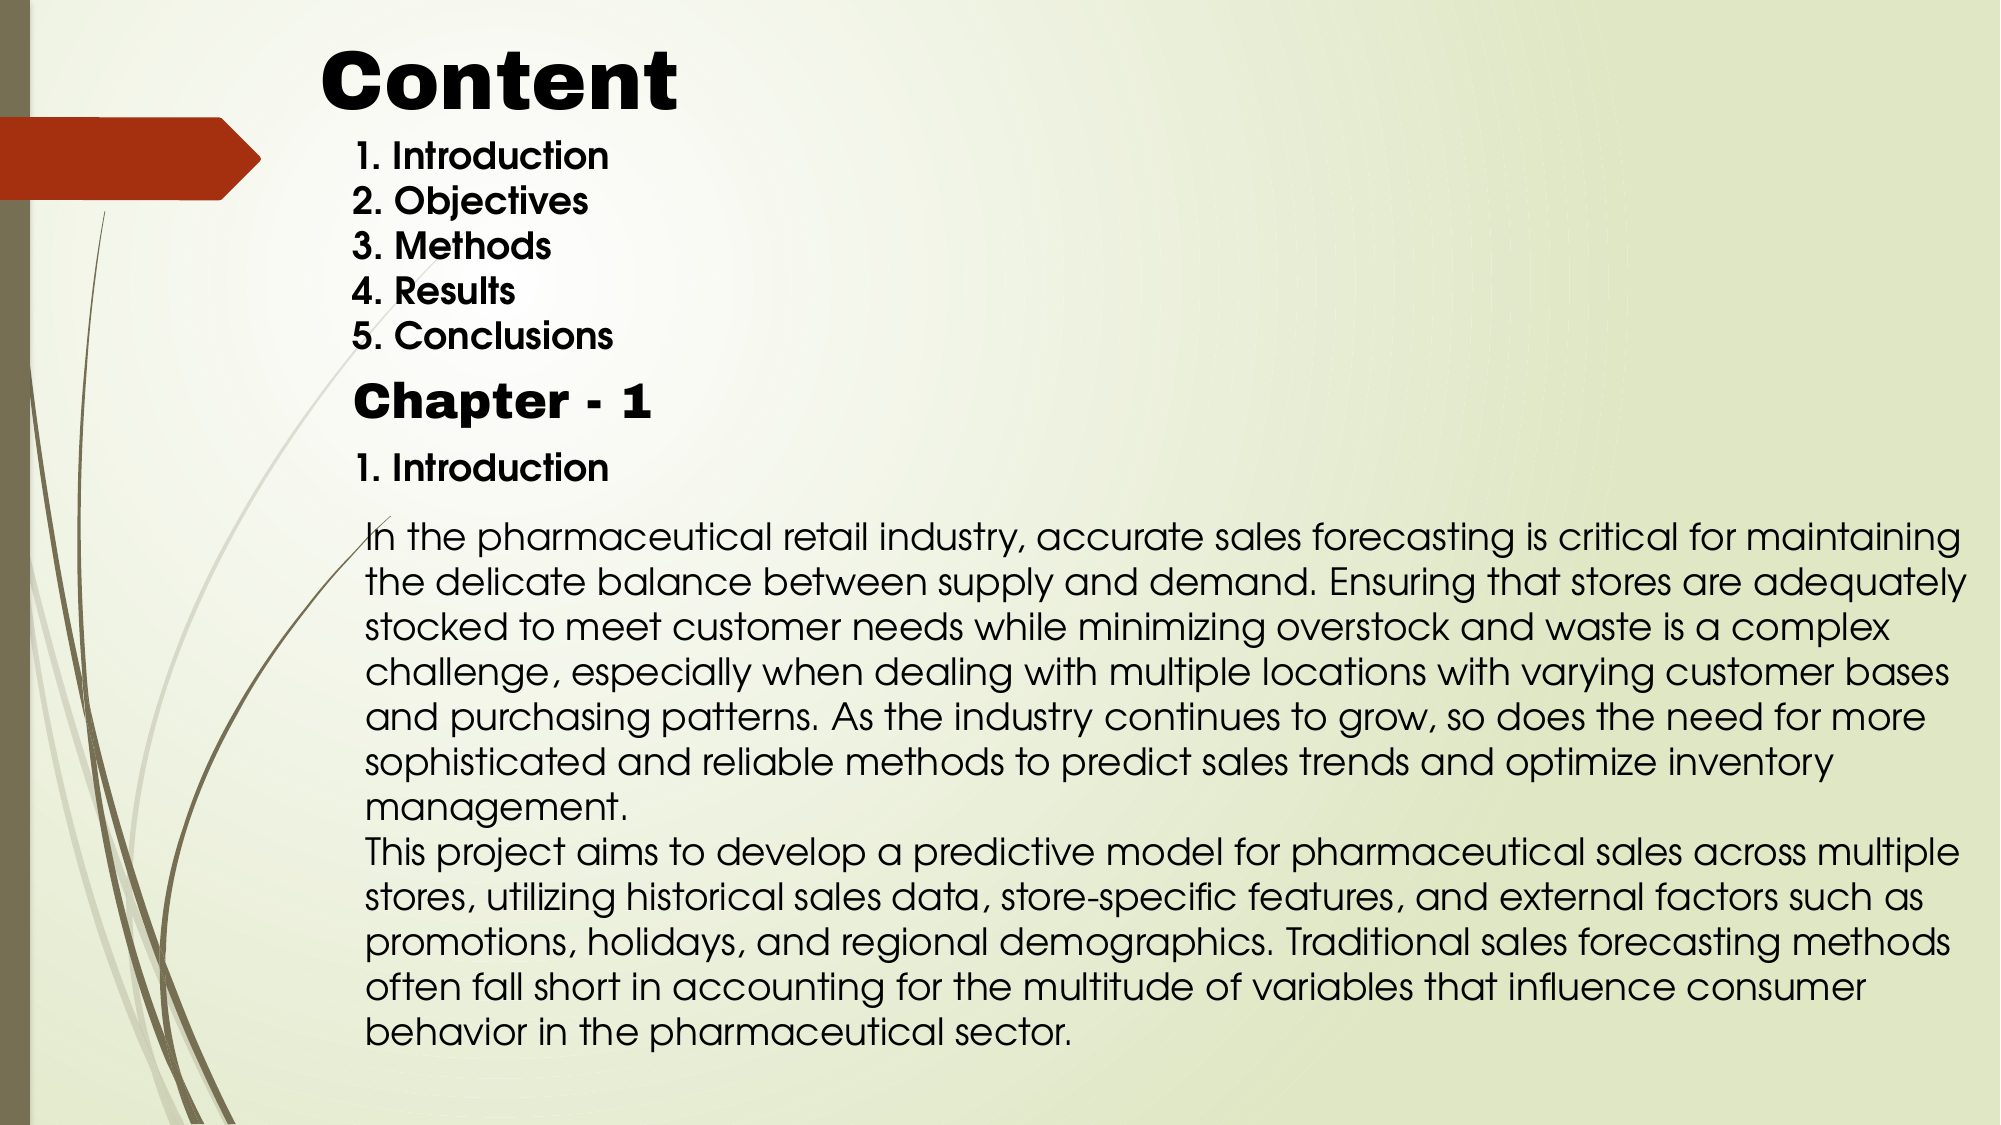

Content
1. Introduction
2. Objectives
3. Methods
4. Results
5. Conclusions
Chapter - 1
1. Introduction
In the pharmaceutical retail industry, accurate sales forecasting is critical for maintaining the delicate balance between supply and demand. Ensuring that stores are adequately stocked to meet customer needs while minimizing overstock and waste is a complex challenge, especially when dealing with multiple locations with varying customer bases and purchasing patterns. As the industry continues to grow, so does the need for more sophisticated and reliable methods to predict sales trends and optimize inventory management.
This project aims to develop a predictive model for pharmaceutical sales across multiple stores, utilizing historical sales data, store-specific features, and external factors such as promotions, holidays, and regional demographics. Traditional sales forecasting methods often fall short in accounting for the multitude of variables that influence consumer behavior in the pharmaceutical sector.